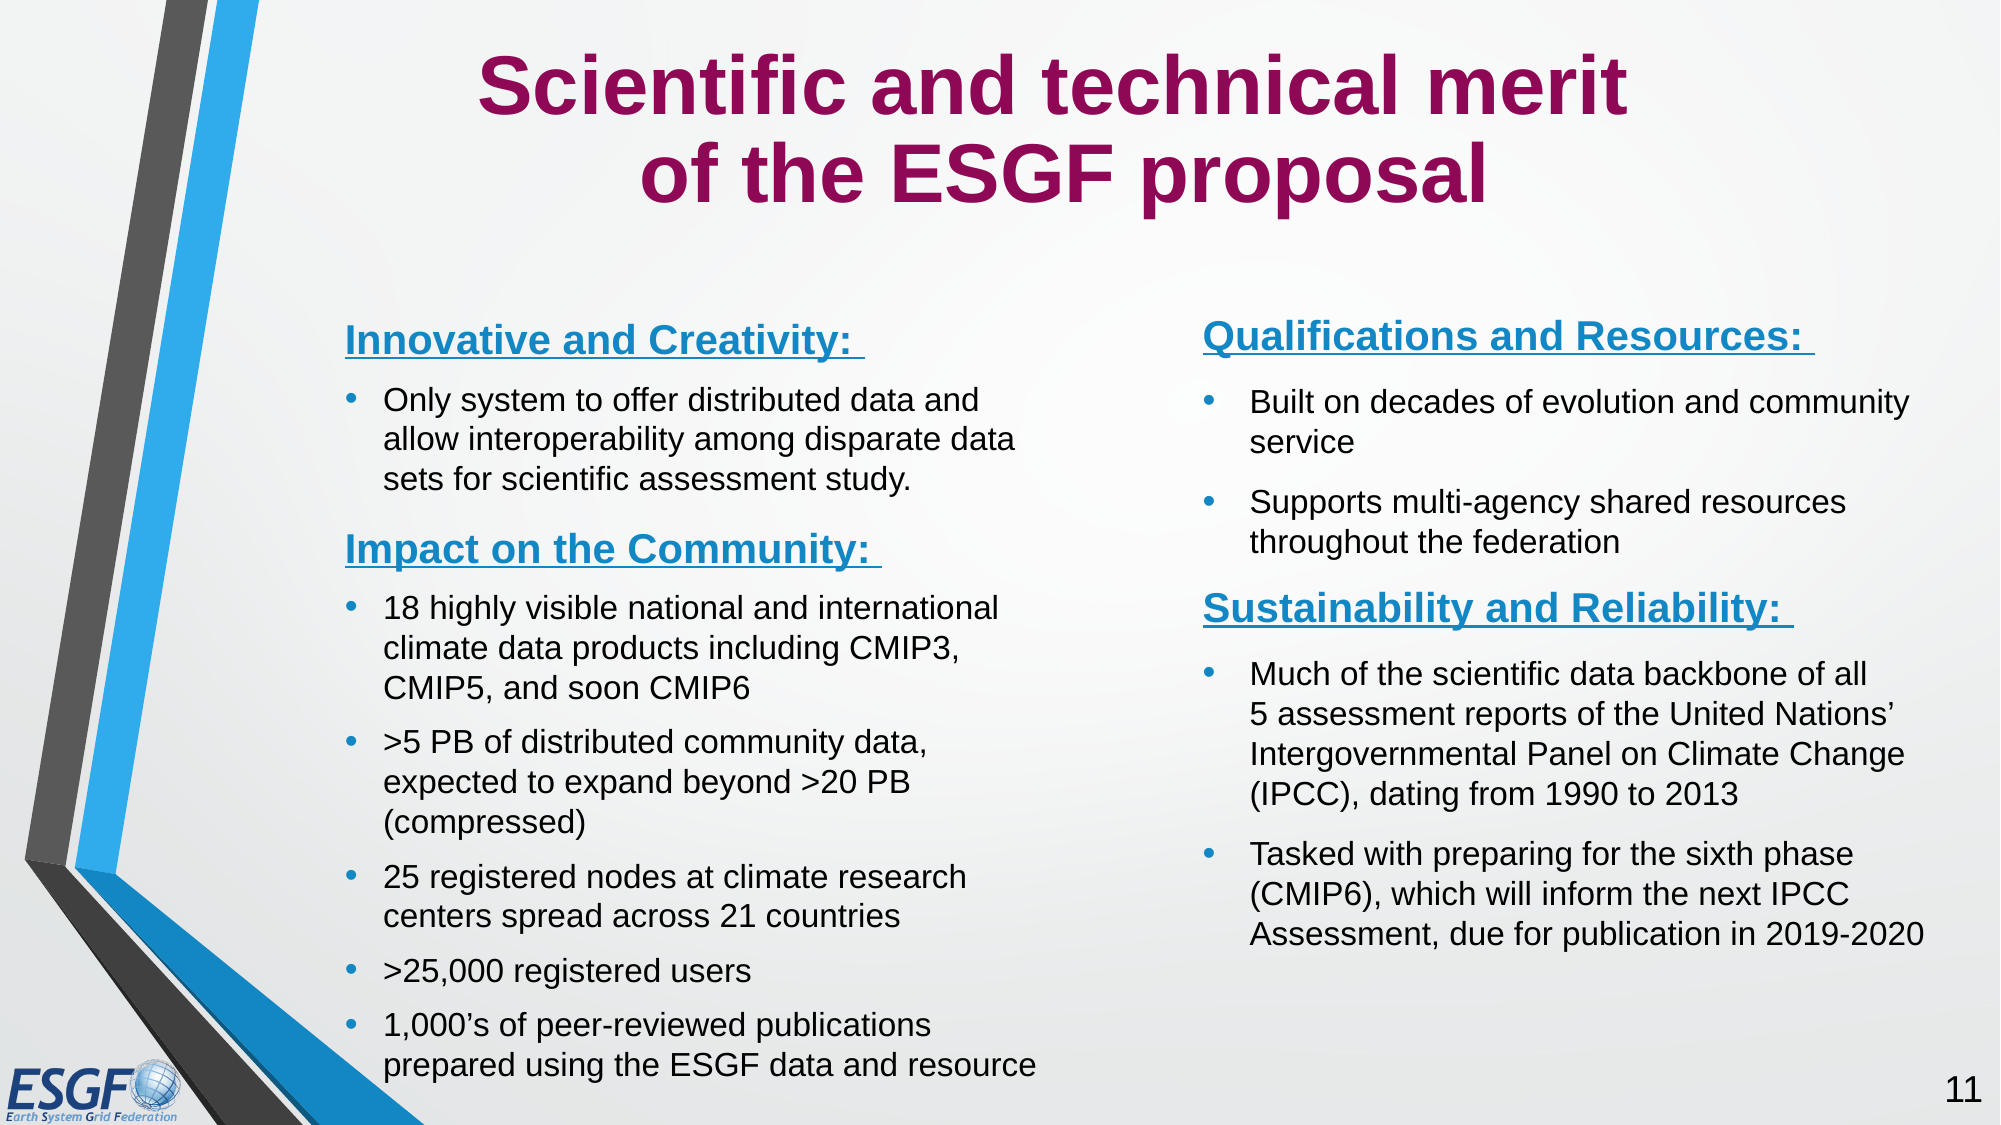

# Scientific and technical merit of the ESGF proposal
Innovative and Creativity:
Only system to offer distributed data and allow interoperability among disparate data sets for scientific assessment study.
Impact on the Community:
18 highly visible national and international climate data products including CMIP3, CMIP5, and soon CMIP6
>5 PB of distributed community data, expected to expand beyond >20 PB (compressed)
25 registered nodes at climate research centers spread across 21 countries
>25,000 registered users
1,000’s of peer-reviewed publications prepared using the ESGF data and resource
Qualifications and Resources:
Built on decades of evolution and community service
Supports multi-agency shared resources throughout the federation
Sustainability and Reliability:
Much of the scientific data backbone of all
5 assessment reports of the United Nations’ Intergovernmental Panel on Climate Change
(IPCC), dating from 1990 to 2013
Tasked with preparing for the sixth phase (CMIP6), which will inform the next IPCC Assessment, due for publication in 2019-2020